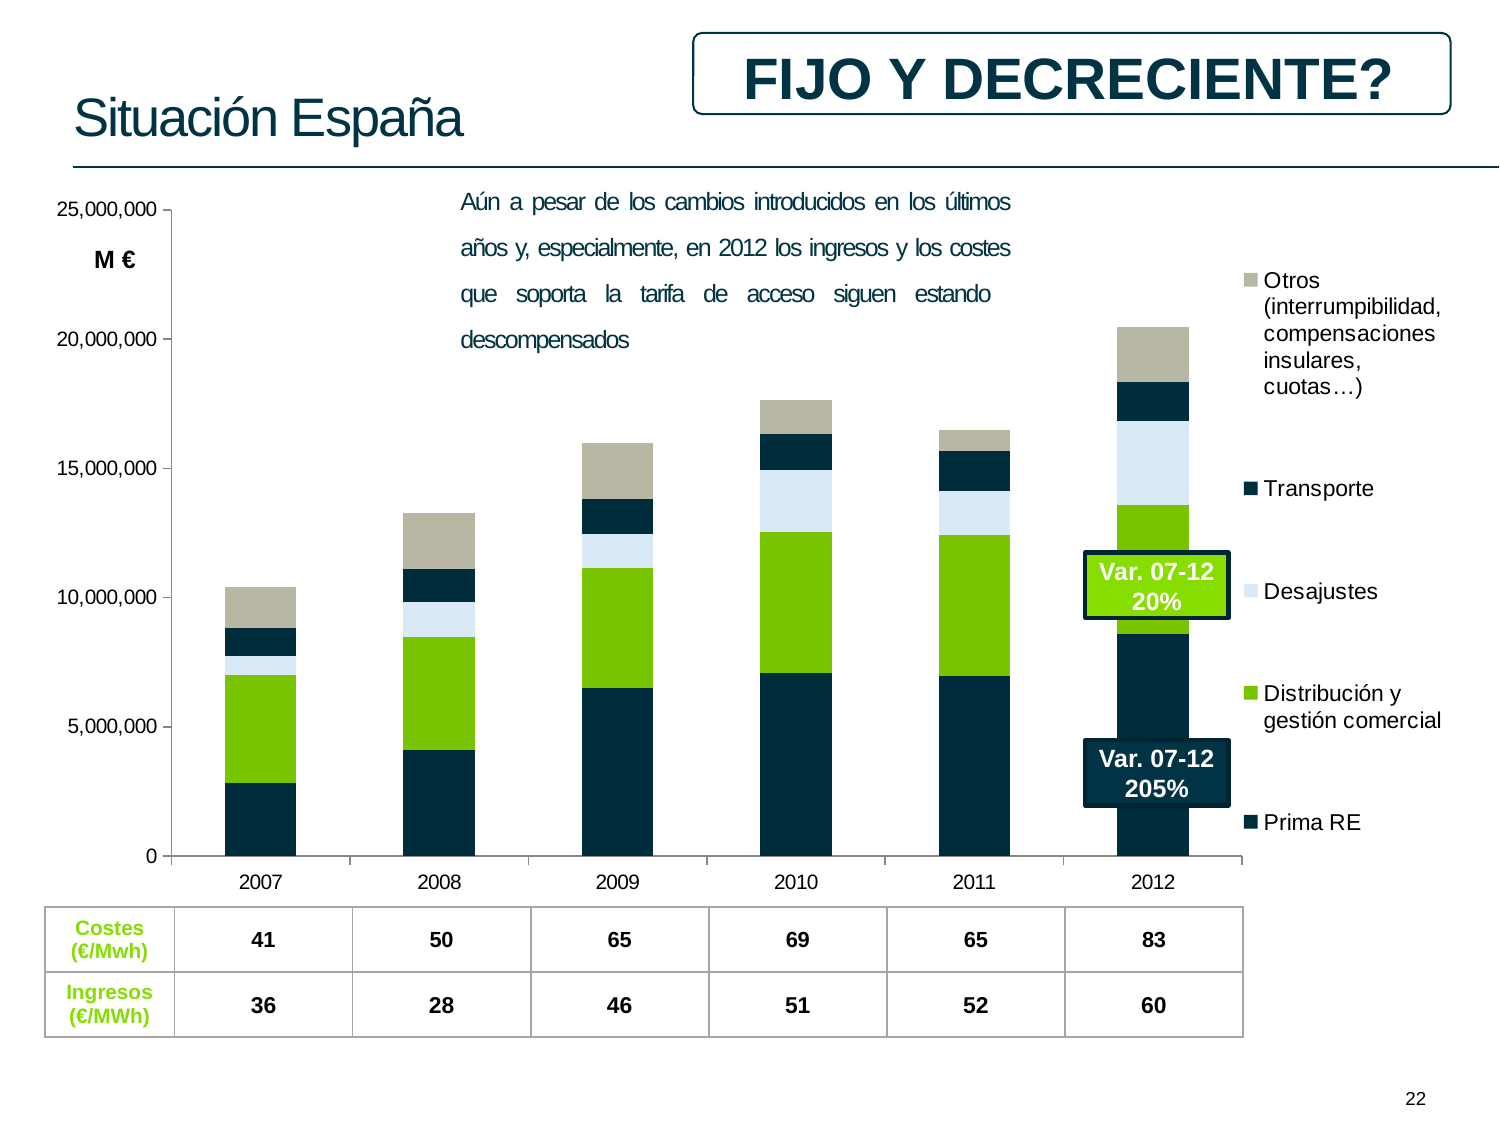

# Situación España
FIJO Y DECRECIENTE?

### Chart

| Category | Prima RE | Distribución y gestión comercial | Desajustes | Transporte | Otros (interrumpibilidad, compensaciones insulares, cuotas…) |
|---|---|---|---|---|---|
| 2007 | 2827885.0 | 4160494.0 | 736819.0 | 1089773.0 | 1598642.0 |
| 2008 | 4096839.0 | 4364285.0 | 1382594.0 | 1246428.0 | 2182373.0 |
| 2009 | 6521185.0 | 4608278.0 | 1344109.0 | 1344021.0 | 2151092.0 |
| 2010 | 7066915.0 | 5488187.0 | 2387091.0 | 1397104.0 | 1293122.0 |
| 2011 | 6984805.0 | 5450768.0 | 1690953.0 | 1534426.0 | 818348.0 |
| 2012 | 8585853.0 | 5005368.0 | 3256080.0 | 1477453.0 | 2155947.0 |
Aún a pesar de los cambios introducidos en los últimos años y, especialmente, en 2012 los ingresos y los costes que soporta la tarifa de acceso siguen estando  descompensados
M €
Var. 07-12 20%
Var. 07-12
205%
| Costes (€/Mwh) | 41 | 50 | 65 | 69 | 65 | 83 |
| --- | --- | --- | --- | --- | --- | --- |
| Ingresos (€/MWh) | 36 | 28 | 46 | 51 | 52 | 60 |
22